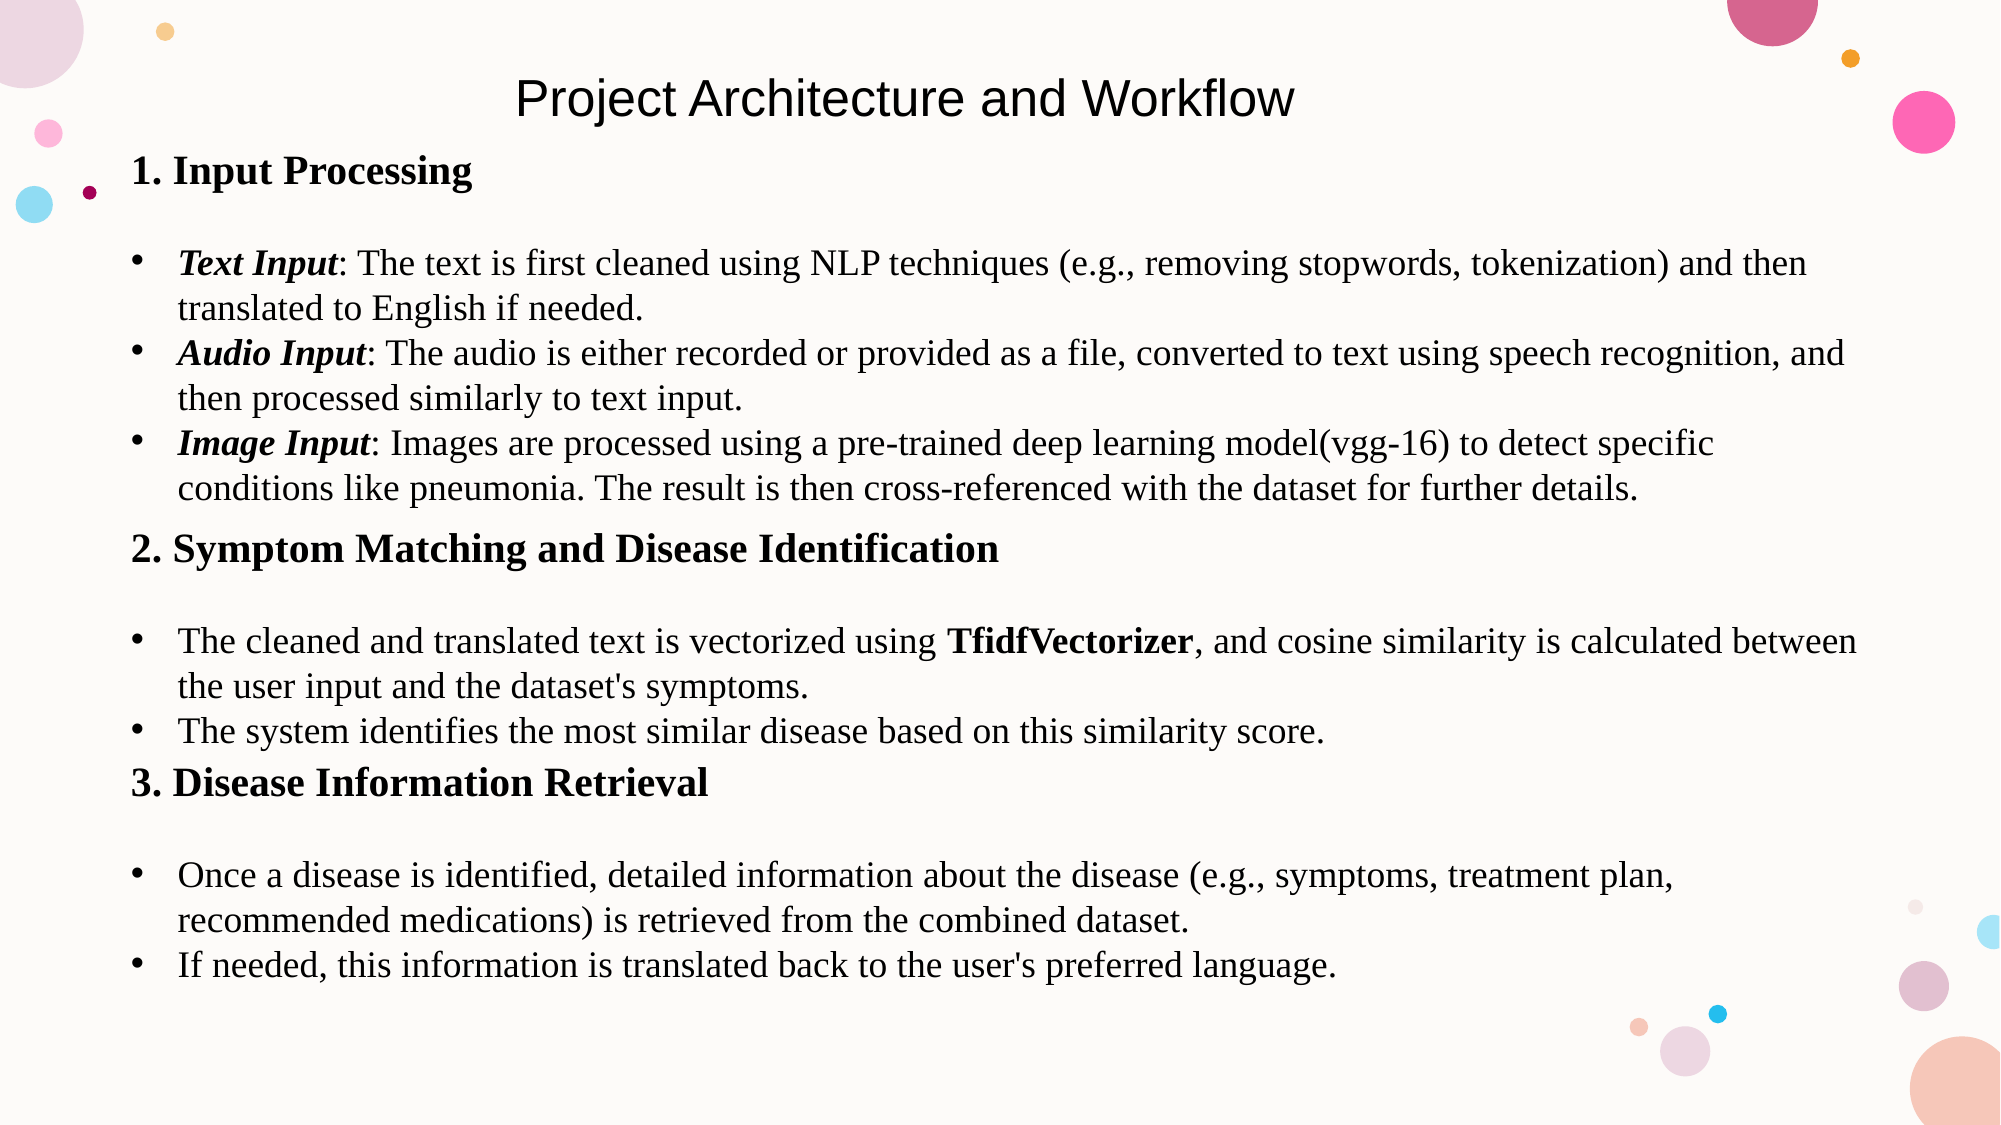

Project Architecture and Workflow
1. Input Processing

Text Input: The text is first cleaned using NLP techniques (e.g., removing stopwords, tokenization) and then translated to English if needed.
Audio Input: The audio is either recorded or provided as a file, converted to text using speech recognition, and then processed similarly to text input.
Image Input: Images are processed using a pre-trained deep learning model(vgg-16) to detect specific conditions like pneumonia. The result is then cross-referenced with the dataset for further details.

2. Symptom Matching and Disease Identification

The cleaned and translated text is vectorized using TfidfVectorizer, and cosine similarity is calculated between the user input and the dataset's symptoms.
The system identifies the most similar disease based on this similarity score.
3. Disease Information Retrieval

Once a disease is identified, detailed information about the disease (e.g., symptoms, treatment plan, recommended medications) is retrieved from the combined dataset.
If needed, this information is translated back to the user's preferred language.